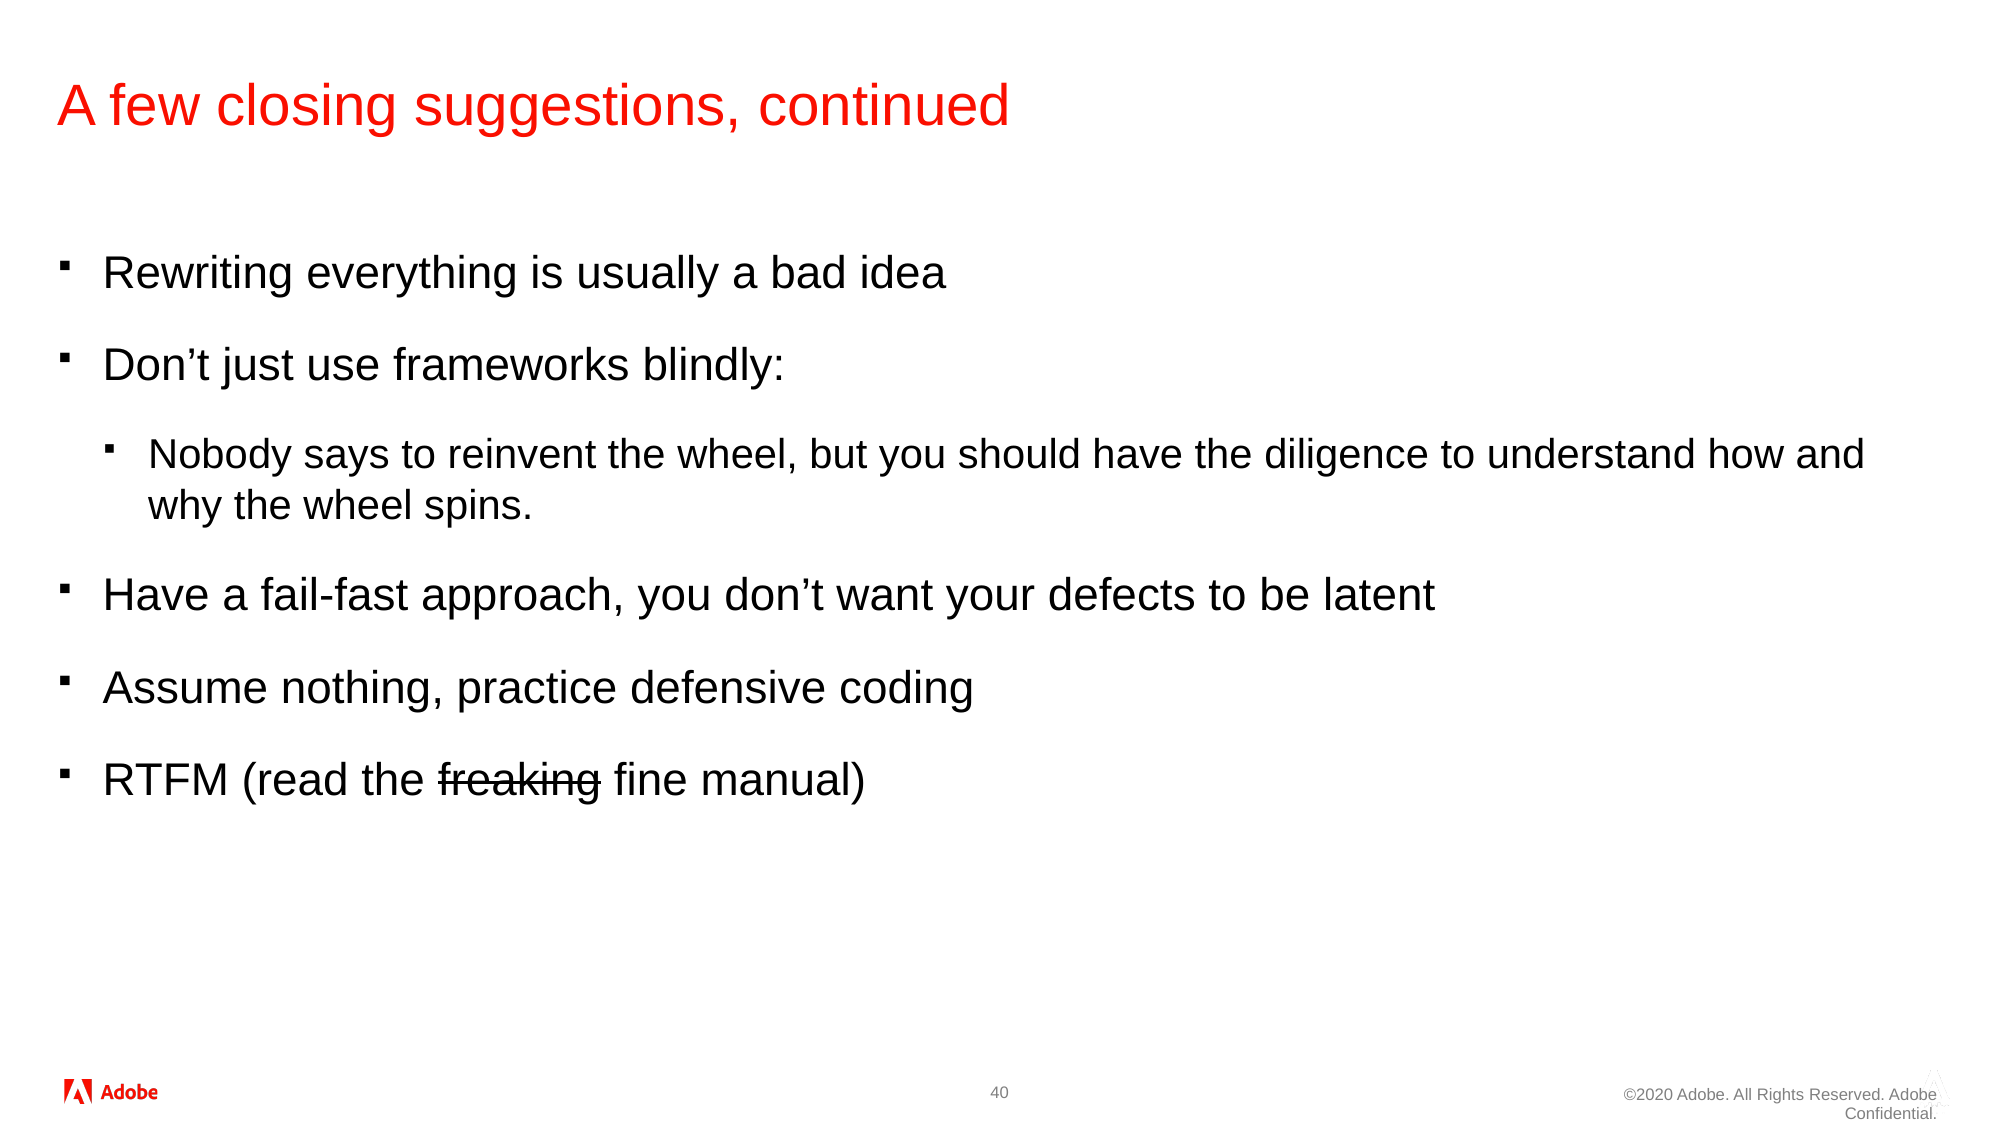

# A few closing suggestions, continued
Rewriting everything is usually a bad idea
Don’t just use frameworks blindly:
Nobody says to reinvent the wheel, but you should have the diligence to understand how and why the wheel spins.
Have a fail-fast approach, you don’t want your defects to be latent
Assume nothing, practice defensive coding
RTFM (read the freaking fine manual)
40